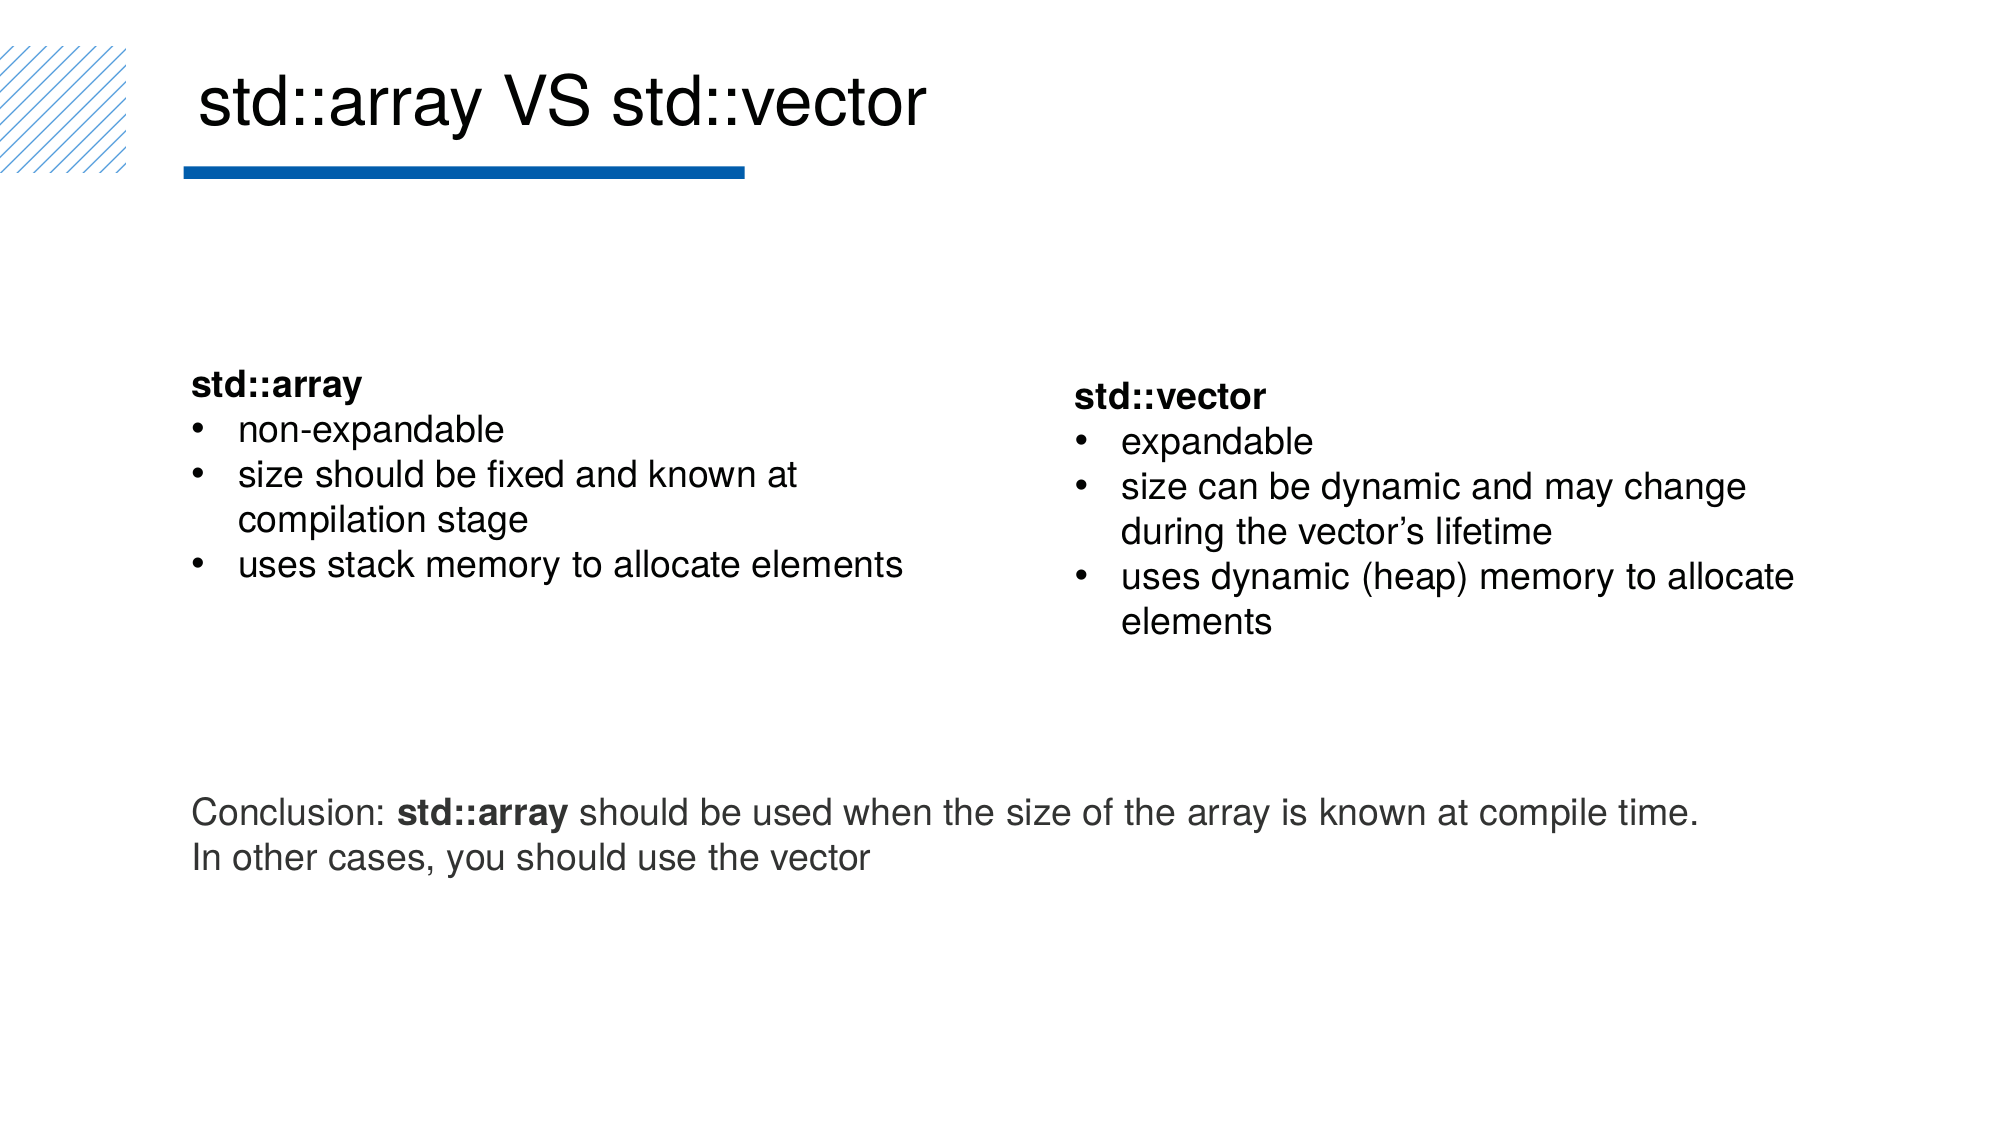

std::array VS std::vector
std::array
non-expandable
size should be fixed and known at compilation stage
uses stack memory to allocate elements
std::vector
expandable
size can be dynamic and may change during the vector’s lifetime
uses dynamic (heap) memory to allocate elements
Conclusion: std::array should be used when the size of the array is known at compile time. In other cases, you should use the vector